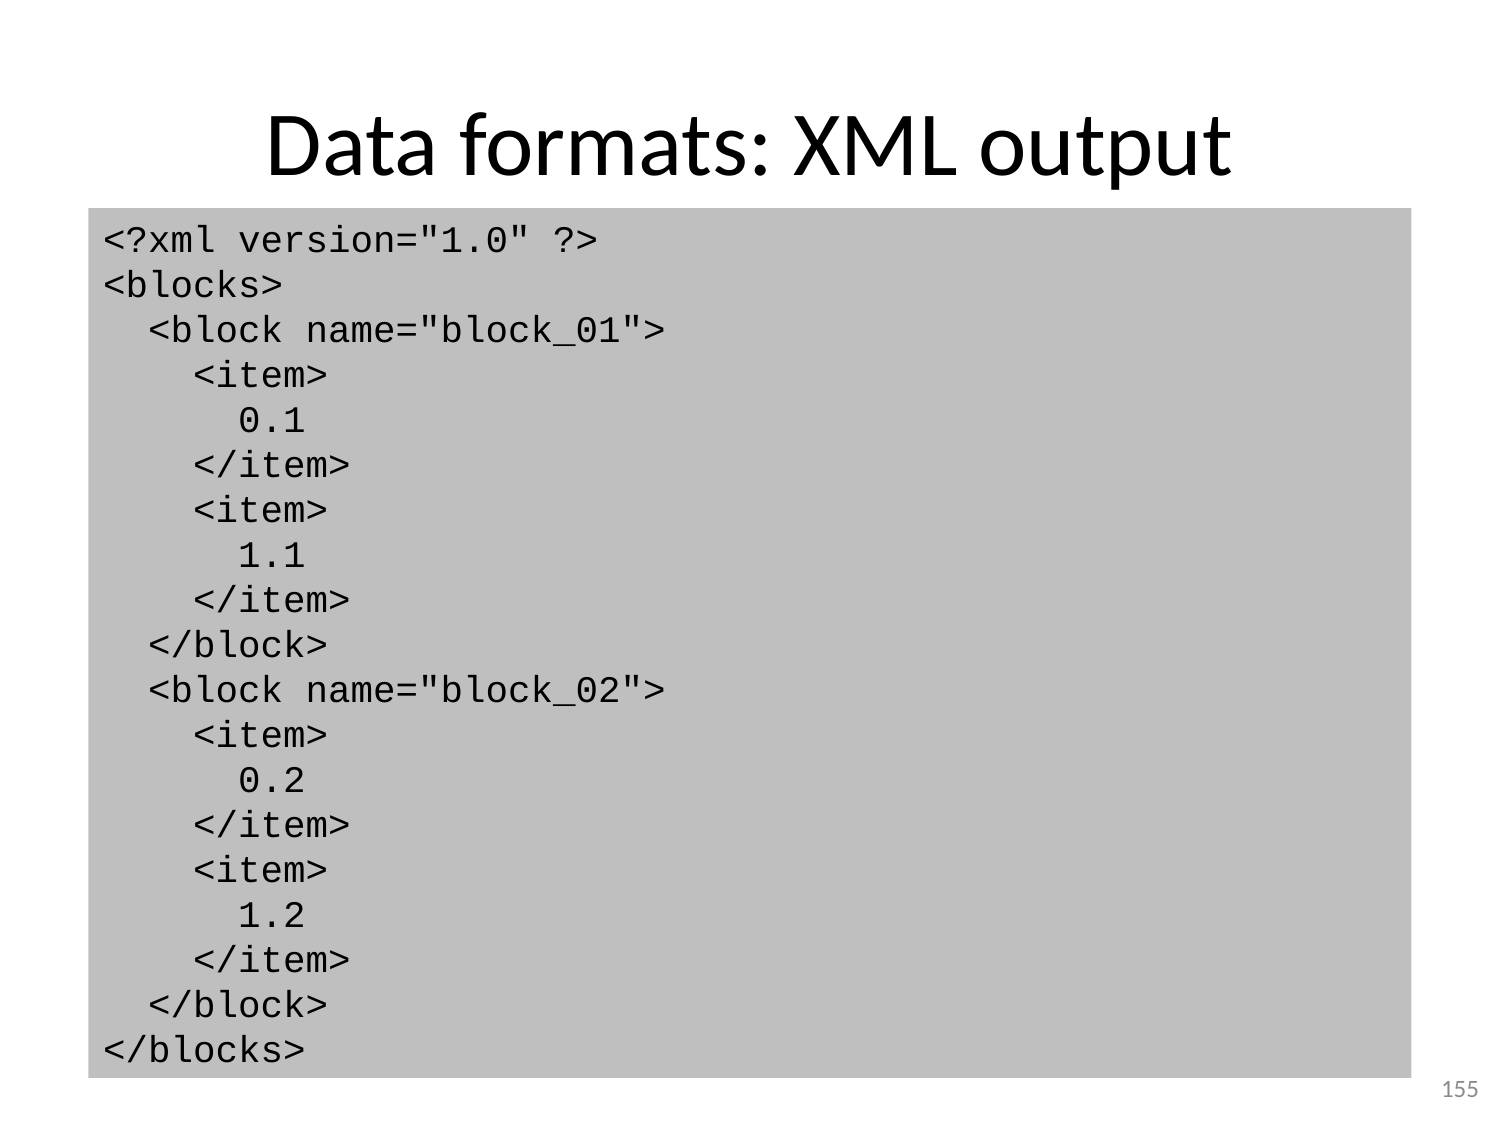

# Data formats: XML output
<?xml version="1.0" ?>
<blocks>
  <block name="block_01">
    <item>
      0.1
    </item>
    <item>
      1.1
    </item>
  </block>
  <block name="block_02">
    <item>
      0.2
    </item>
    <item>
      1.2
    </item>
  </block>
</blocks>
155